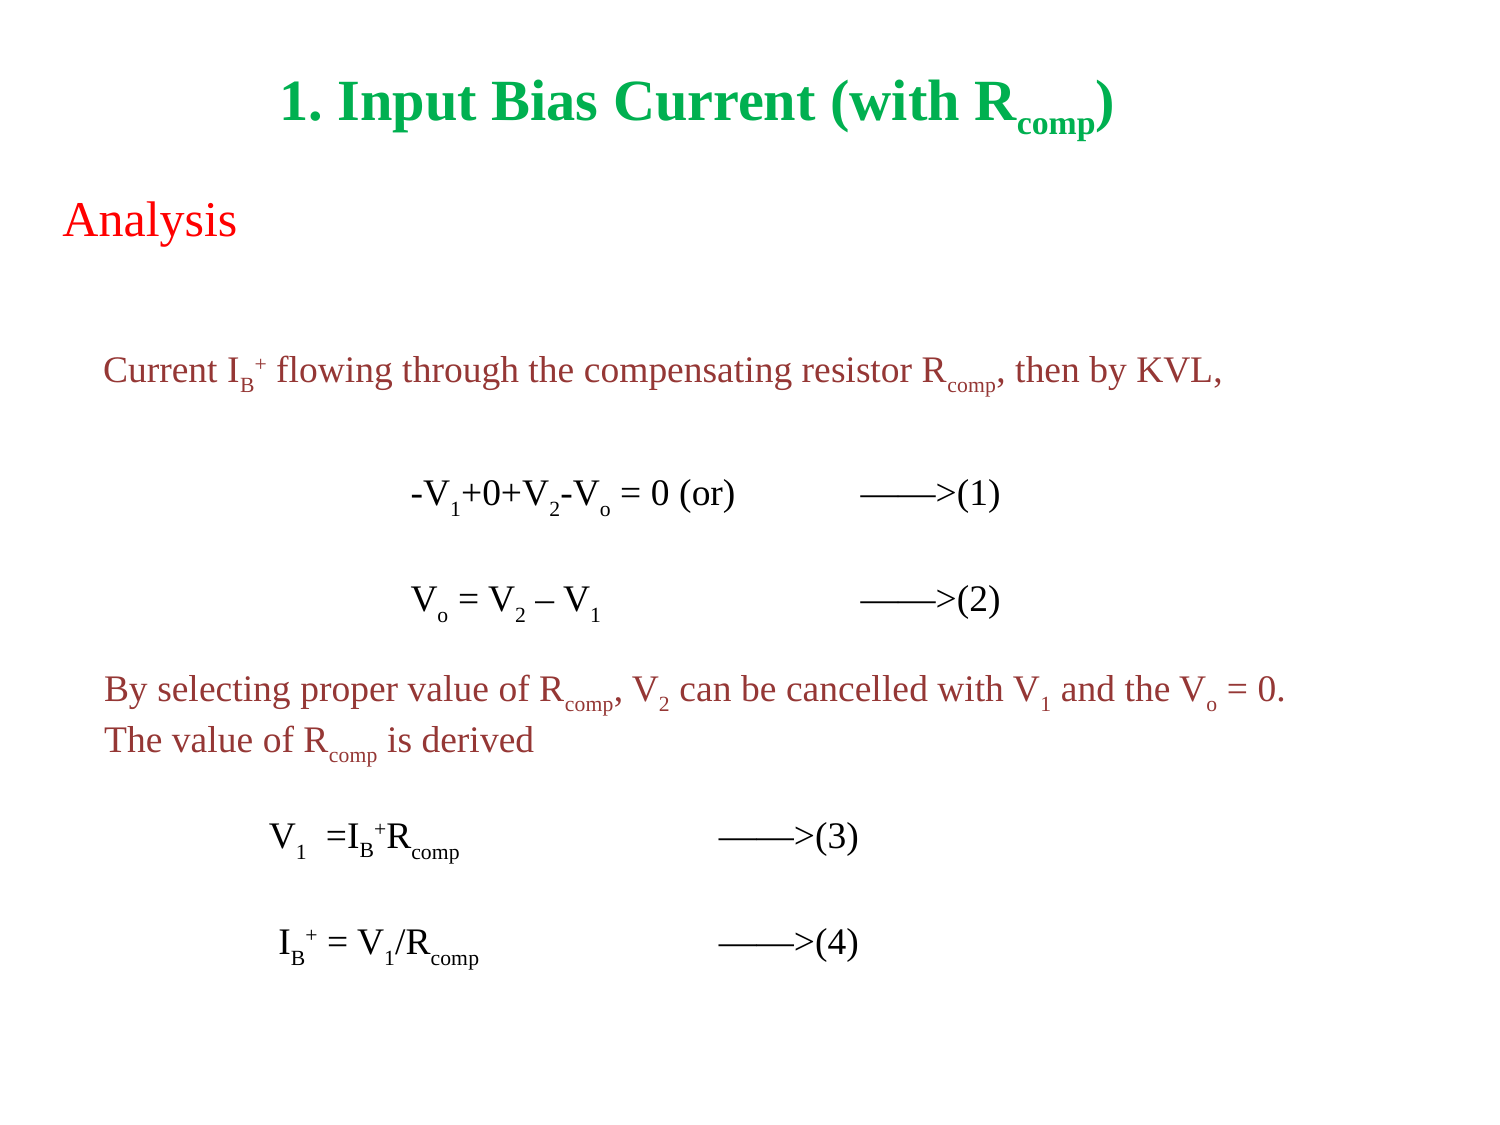

1. Input Bias Current (with Rcomp)
Analysis
Current IB+ flowing through the compensating resistor Rcomp, then by KVL,
-V1+0+V2-Vo = 0 (or) 	——>(1)
Vo = V2 – V1		——>(2)
By selecting proper value of Rcomp, V2 can be cancelled with V1 and the Vo = 0. The value of Rcomp is derived
V1  =IB+Rcomp                  	——>(3)
 IB+ = V1/Rcomp  		——>(4)